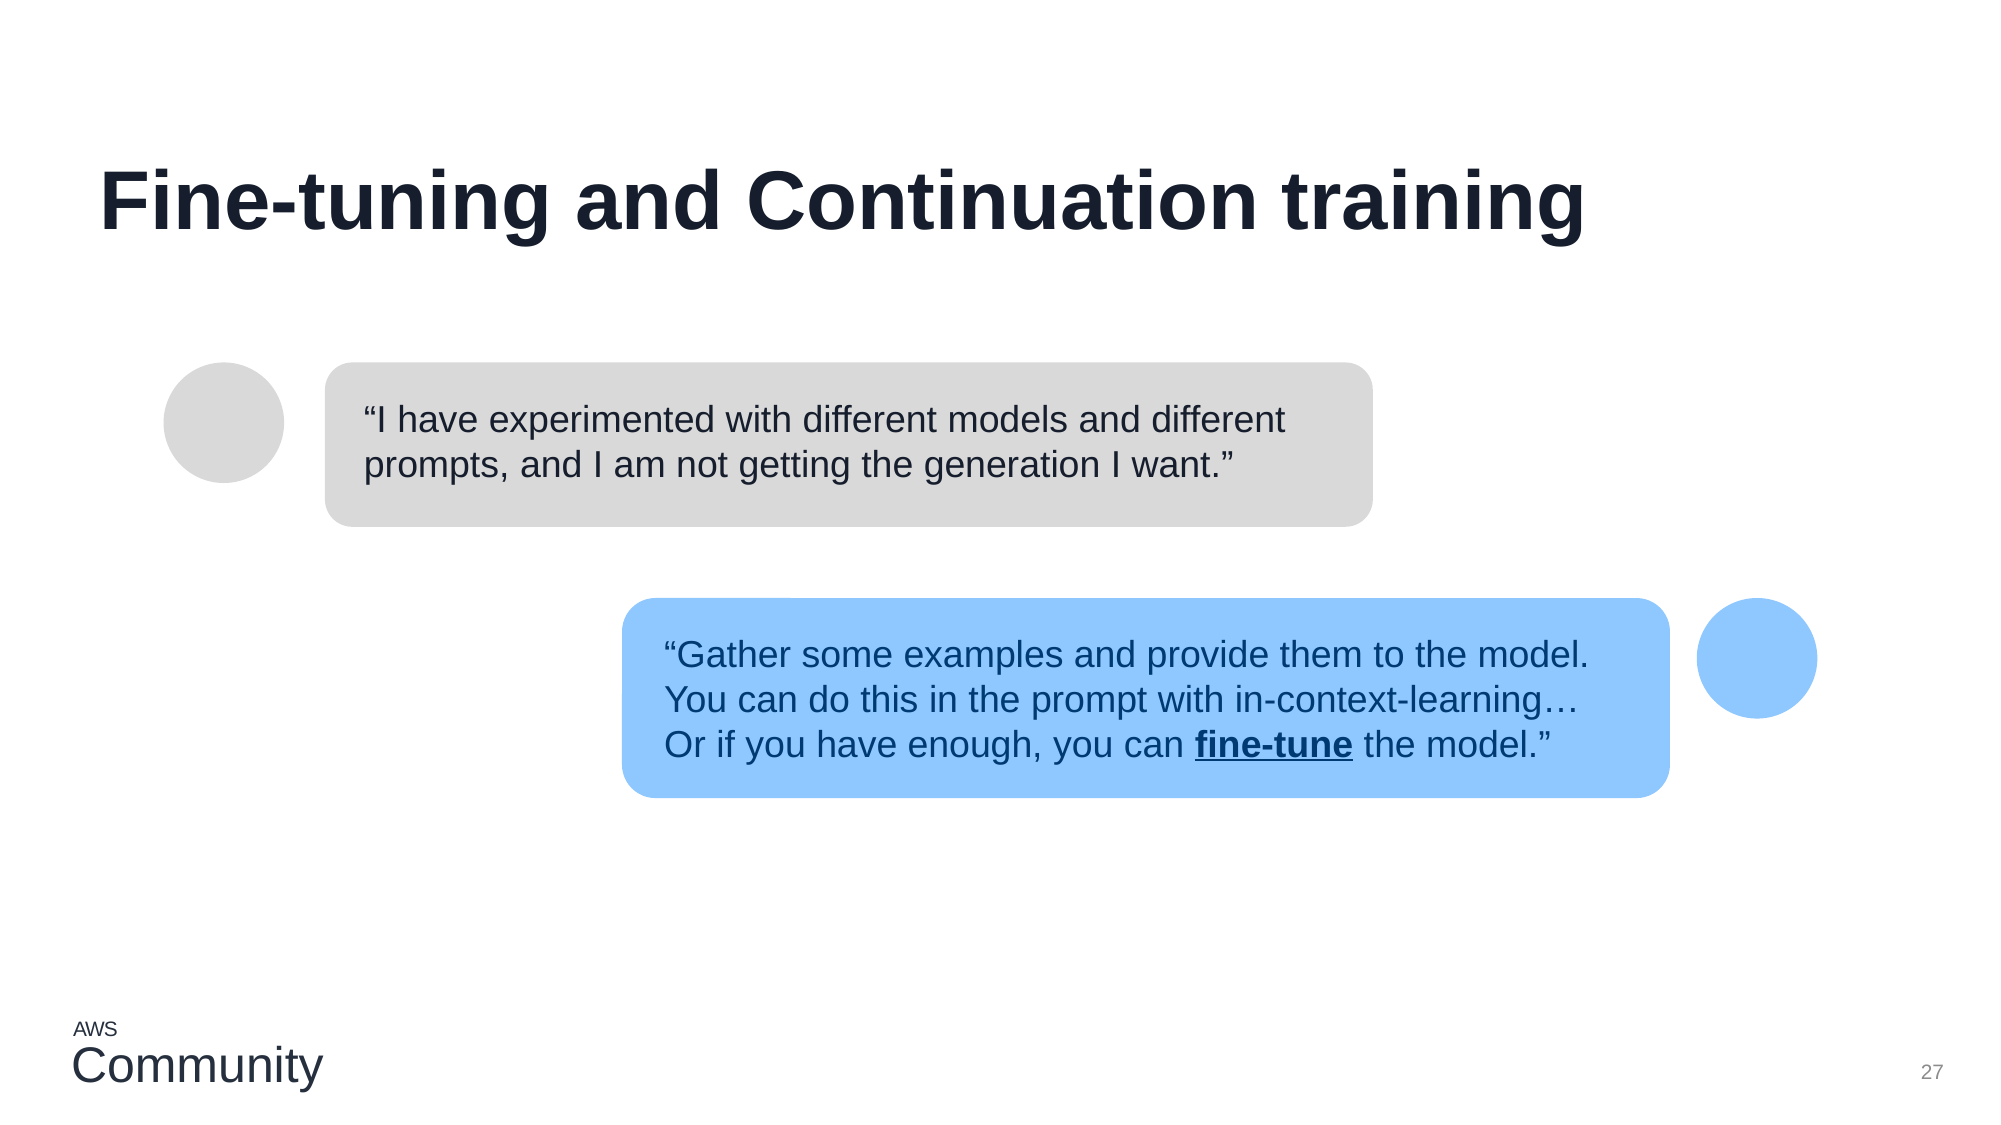

# Fine-tuning and Continuation training

“I have experimented with different models and different prompts, and I am not getting the generation I want.”

“Gather some examples and provide them to the model.
You can do this in the prompt with in-context-learning…
Or if you have enough, you can fine-tune the model.”
27